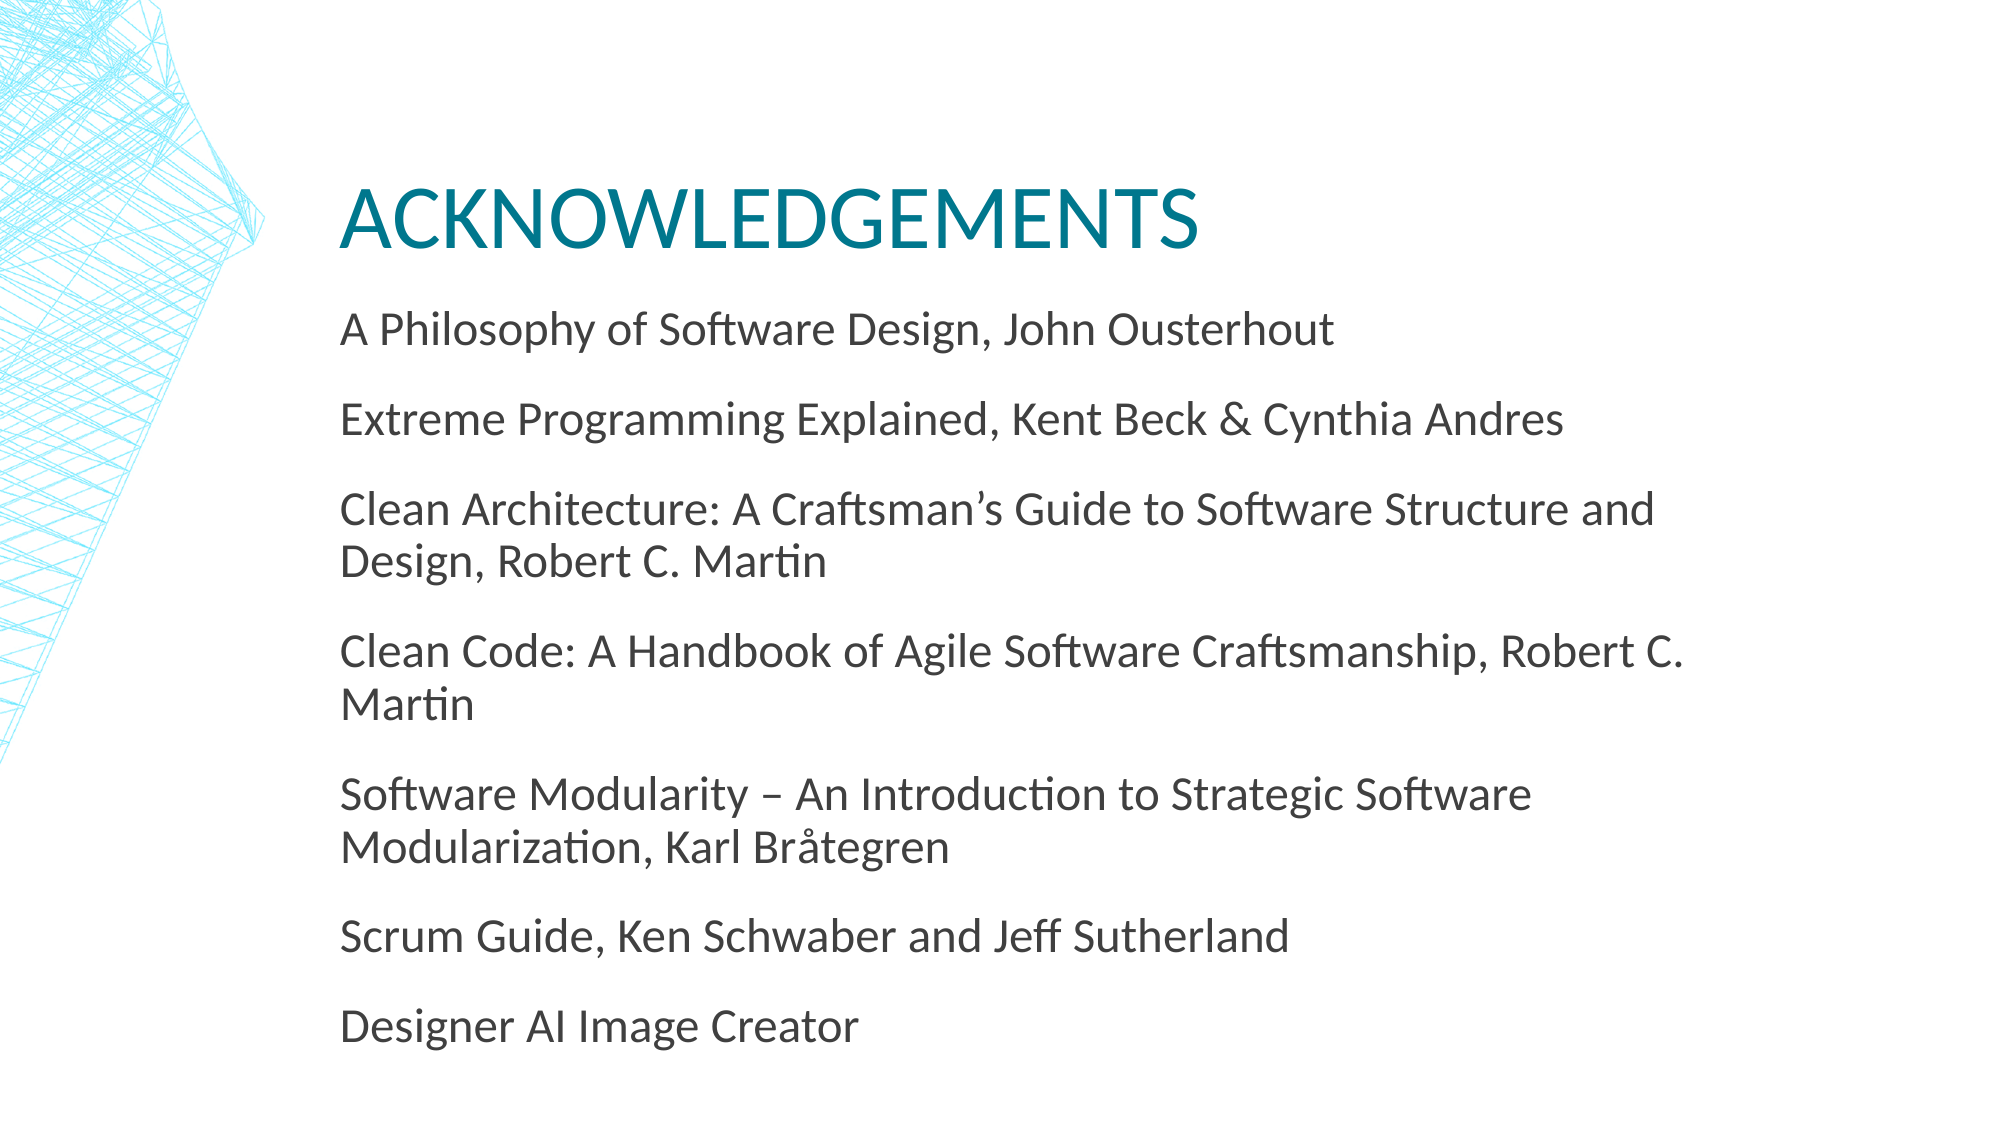

# acknowledgements
A Philosophy of Software Design, John Ousterhout
Extreme Programming Explained, Kent Beck & Cynthia Andres
Clean Architecture: A Craftsman’s Guide to Software Structure and Design, Robert C. Martin
Clean Code: A Handbook of Agile Software Craftsmanship, Robert C. Martin
Software Modularity – An Introduction to Strategic Software Modularization, Karl Bråtegren
Scrum Guide, Ken Schwaber and Jeff Sutherland
Designer AI Image Creator